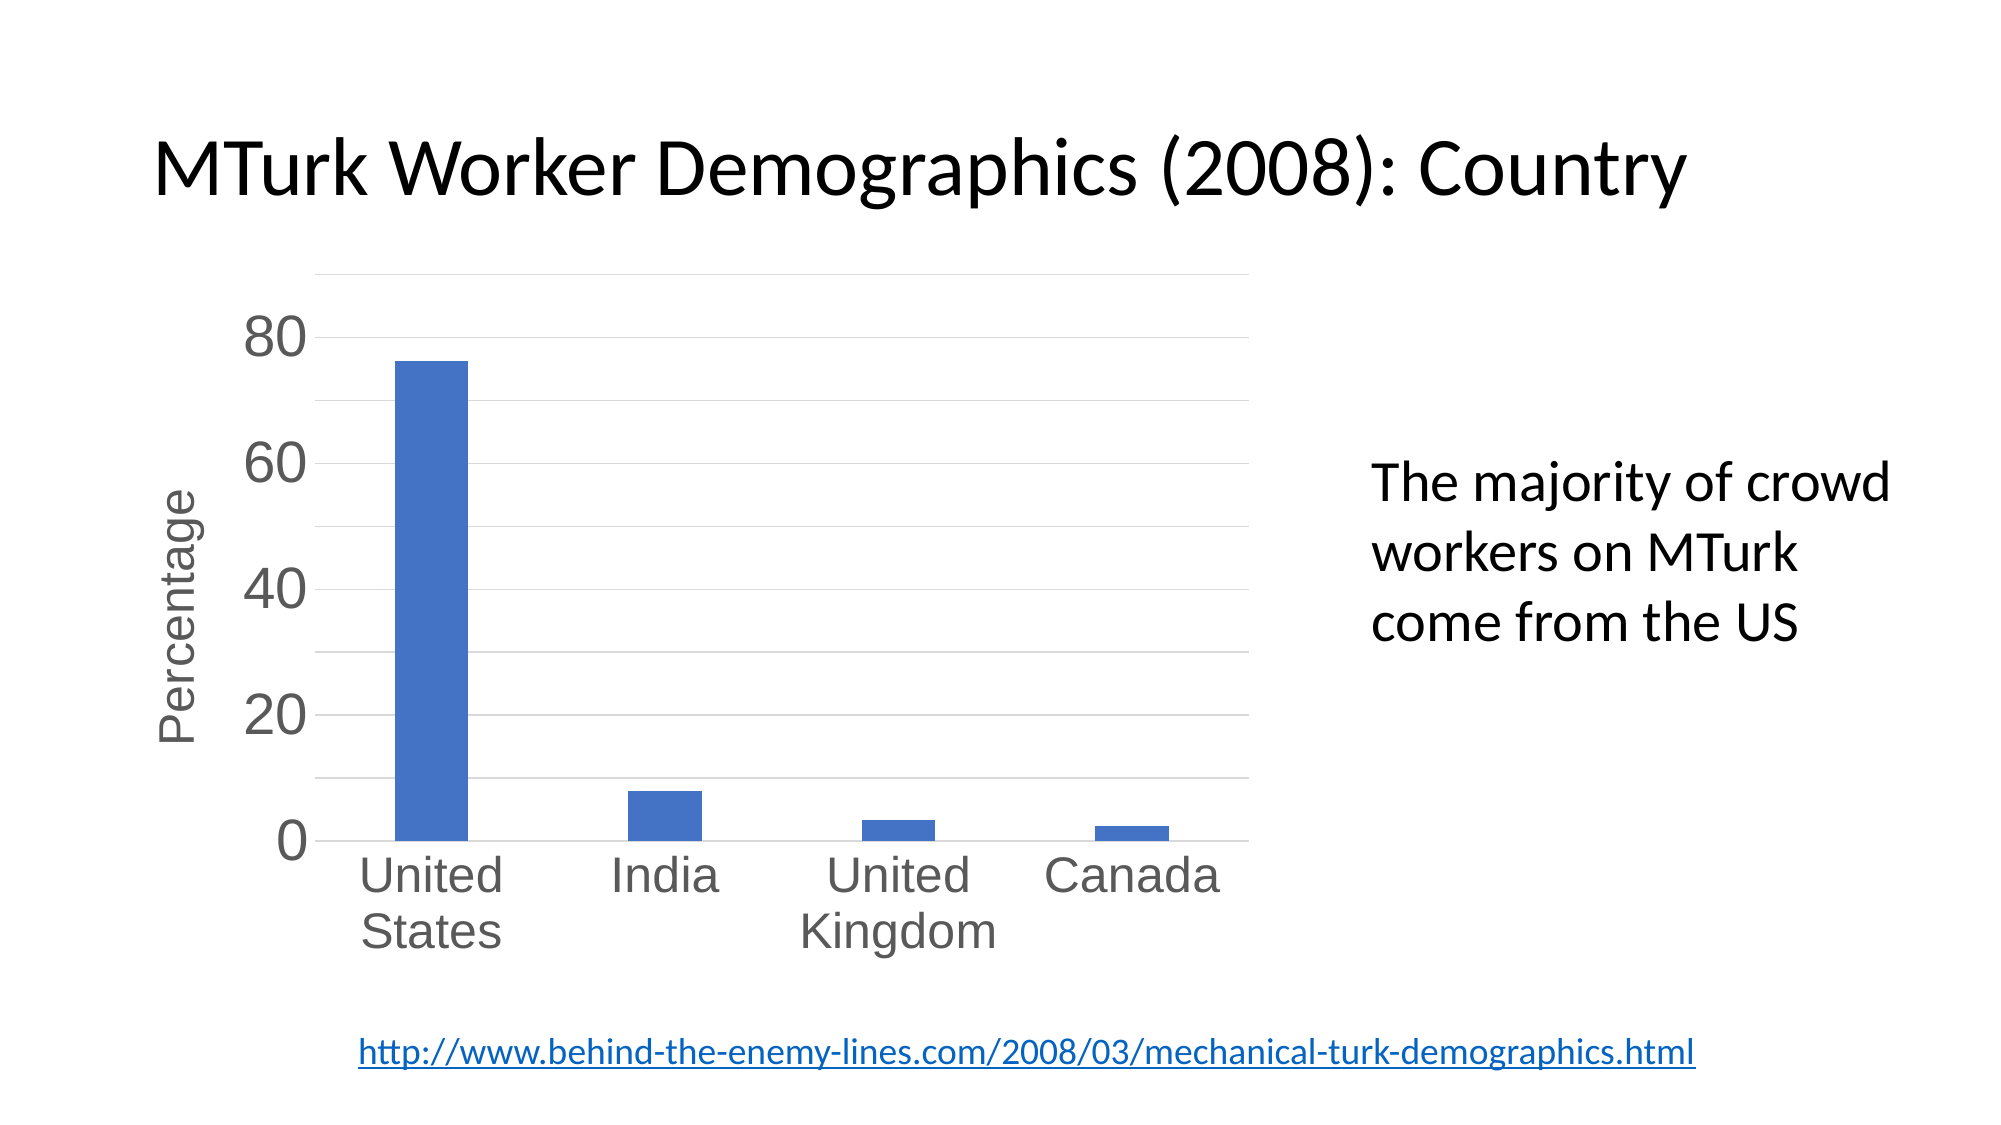

# MTurk Worker Demographics (2008): Country

### Chart

| Category | Series 1 |
|---|---|
| United States | 76.25 |
| India | 8.030000000000001 |
| United Kingdom | 3.34 |
| Canada | 2.34 |
The majority of crowd workers on MTurk come from the US
http://www.behind-the-enemy-lines.com/2008/03/mechanical-turk-demographics.html